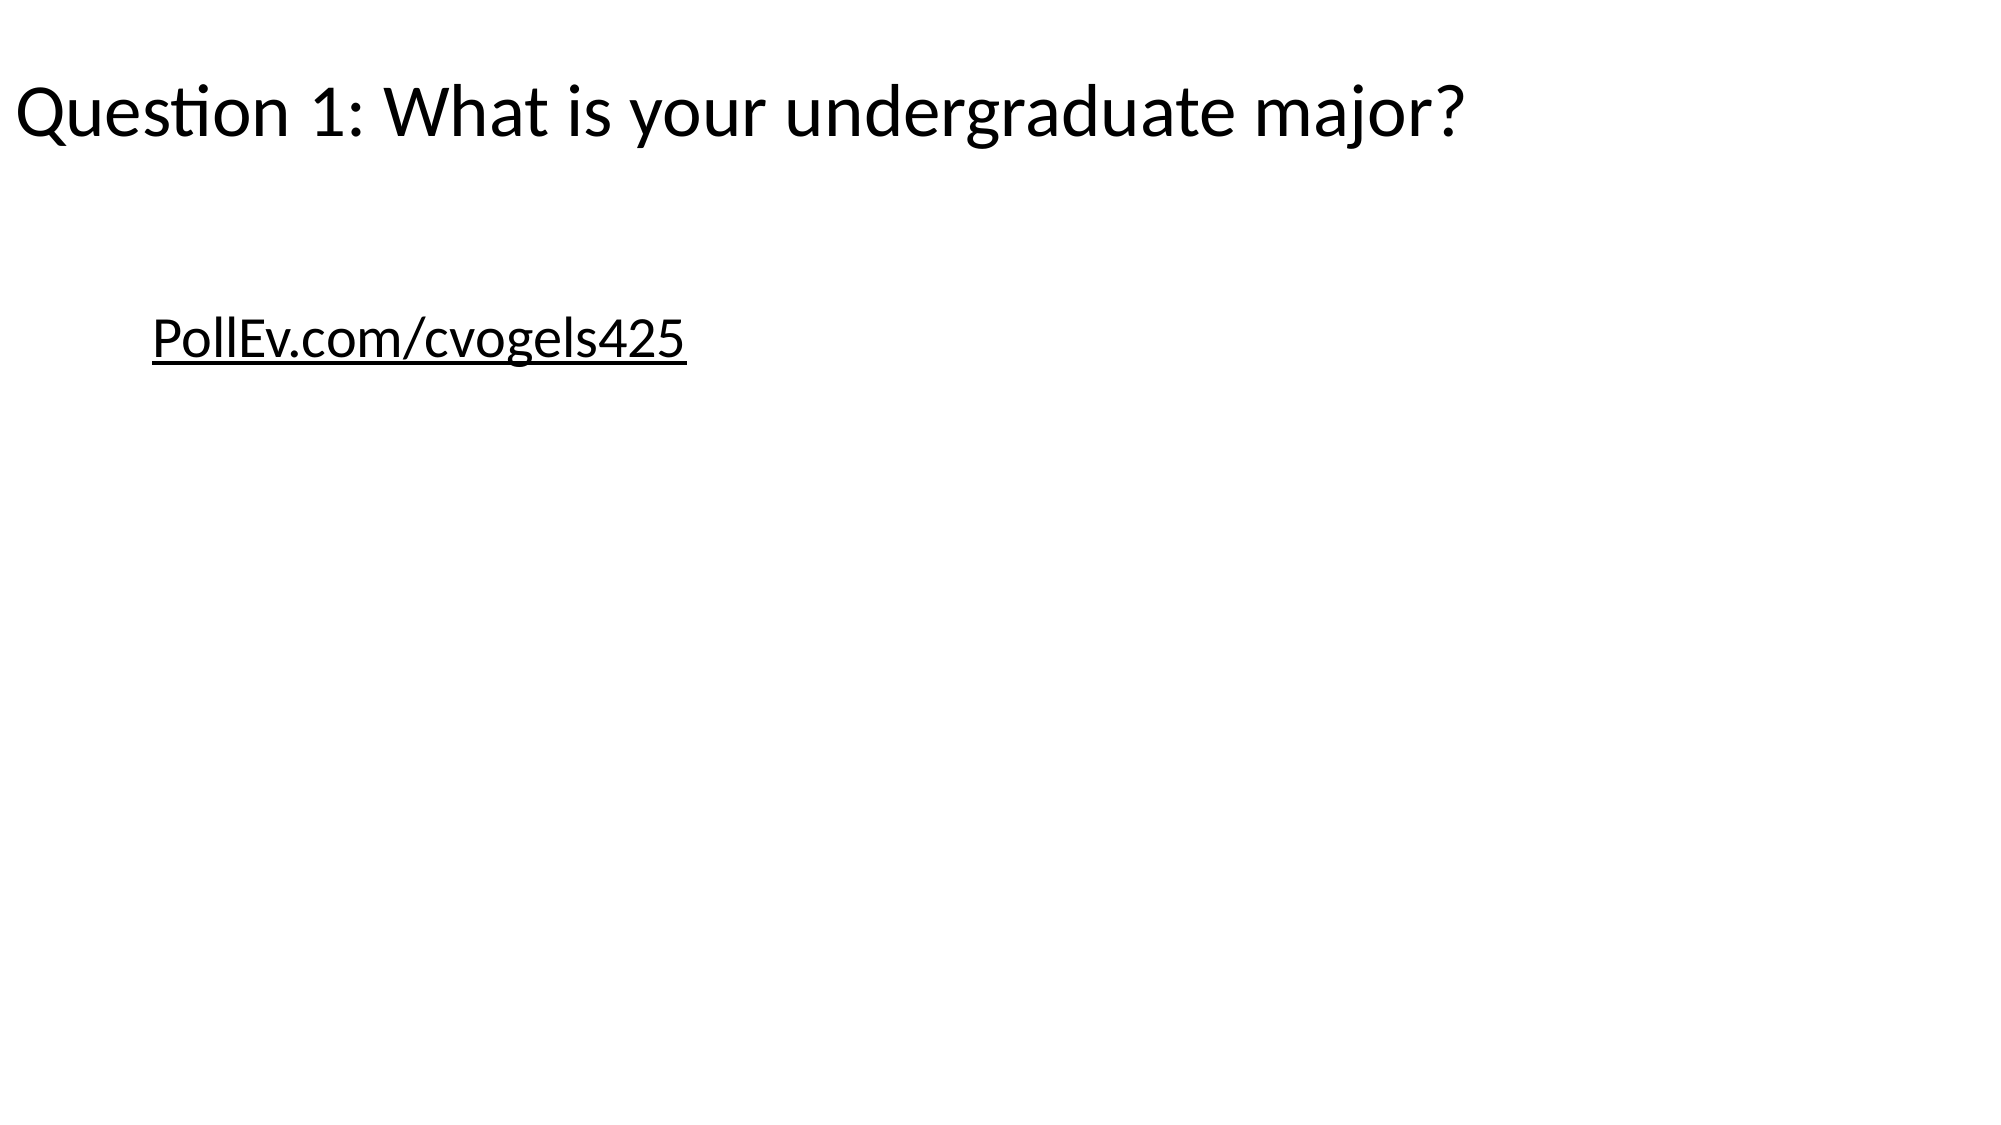

# Question 1: What is your undergraduate major?
PollEv.com/cvogels425